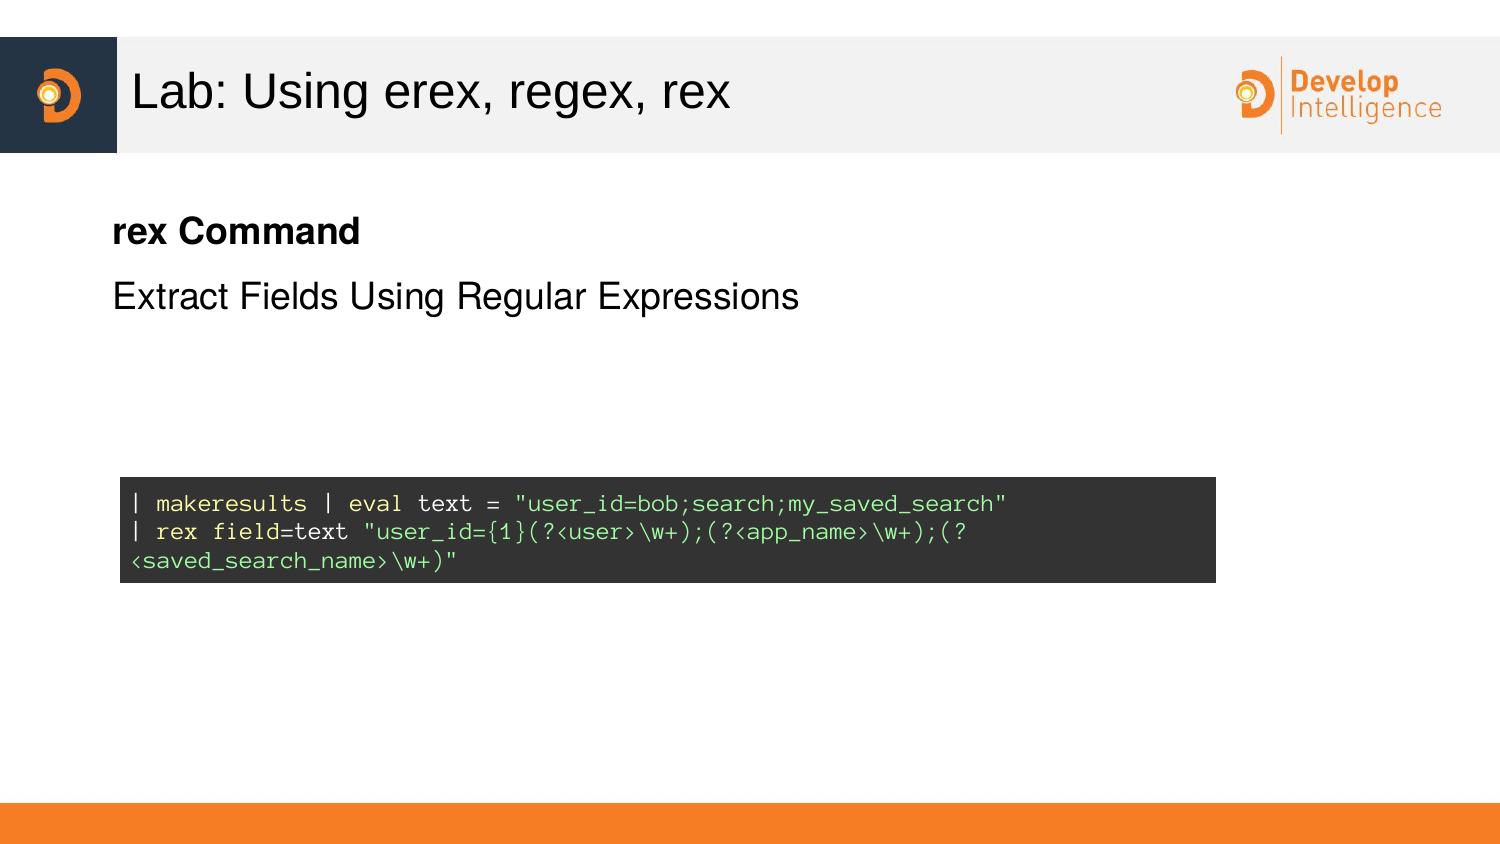

# Lab: Using erex, regex, rex
rex Command
Extract Fields Using Regular Expressions
| | makeresults | eval text = "user\_id=bob;search;my\_saved\_search" | rex field=text "user\_id={1}(?<user>\w+);(?<app\_name>\w+);(?<saved\_search\_name>\w+)" |
| --- |